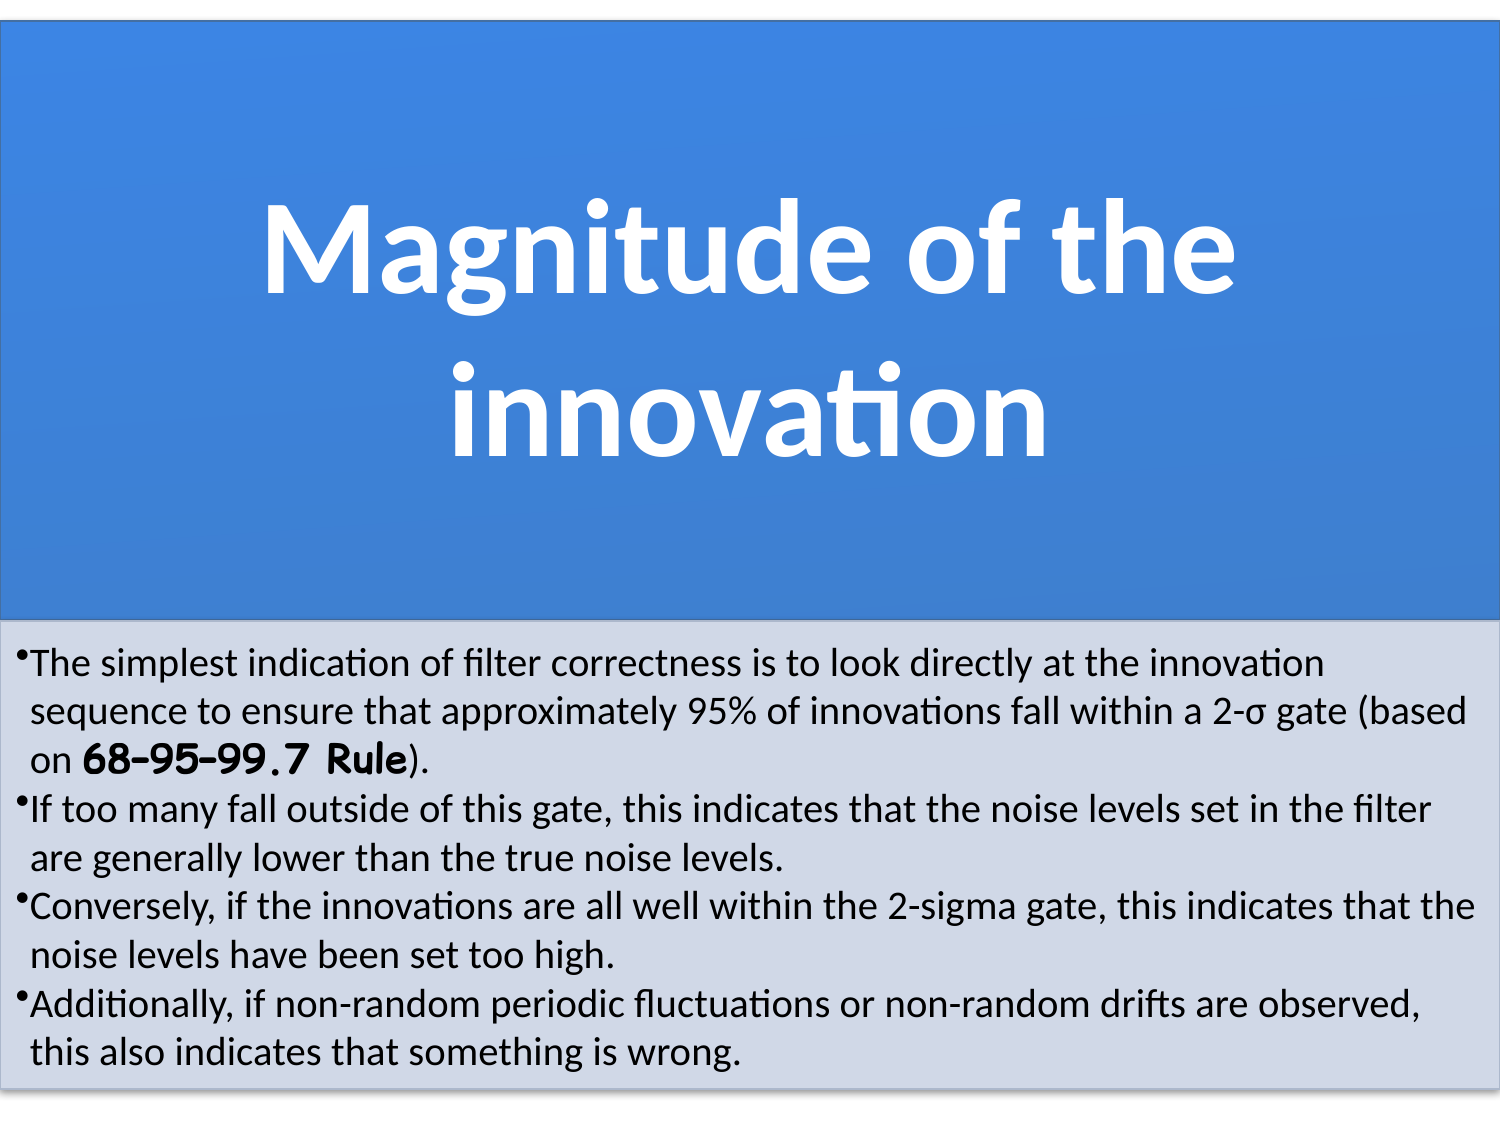

Magnitude of the innovation
The simplest indication of filter correctness is to look directly at the innovation sequence to ensure that approximately 95% of innovations fall within a 2-σ gate (based on 68–95–99.7 Rule).
If too many fall outside of this gate, this indicates that the noise levels set in the filter are generally lower than the true noise levels.
Conversely, if the innovations are all well within the 2-sigma gate, this indicates that the noise levels have been set too high.
Additionally, if non-random periodic fluctuations or non-random drifts are observed, this also indicates that something is wrong.